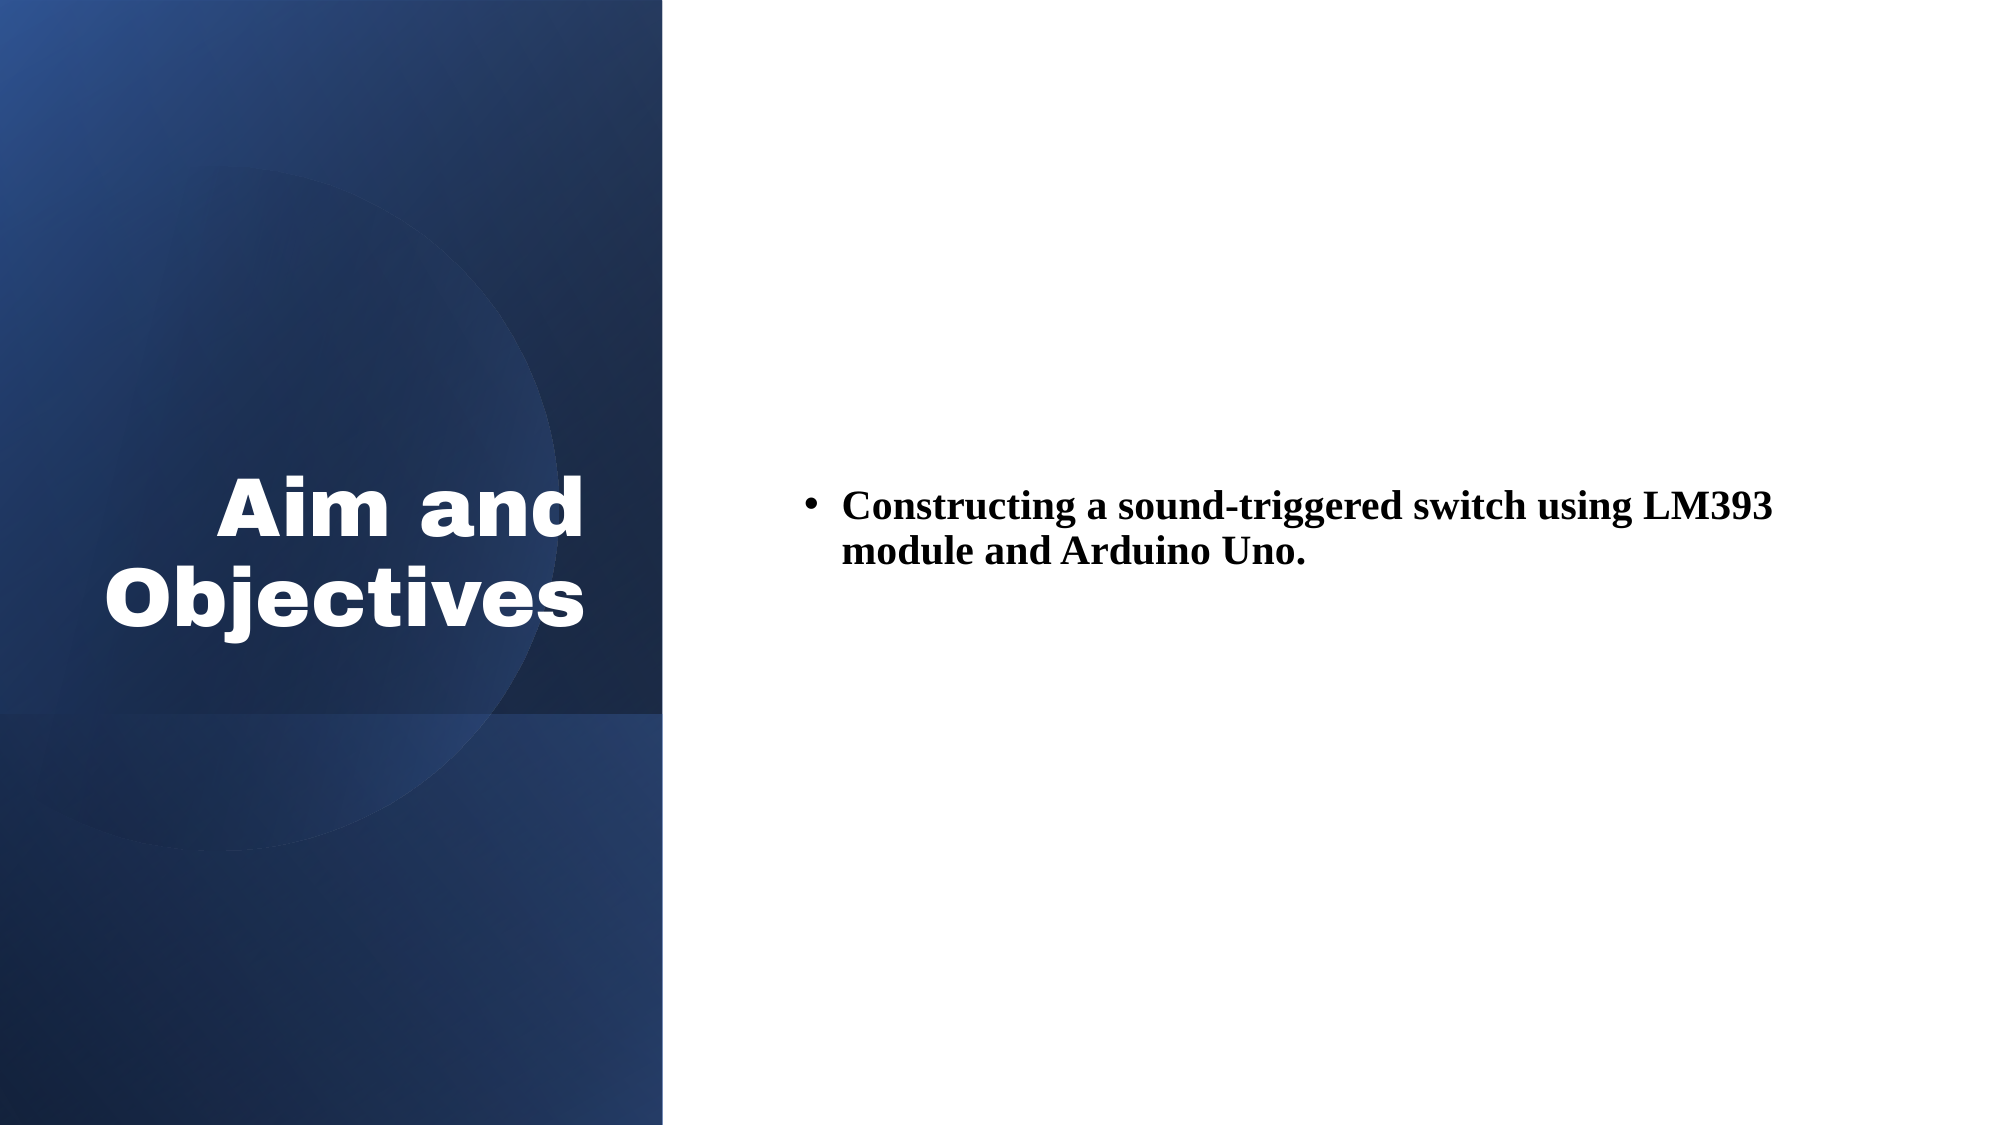

# Aim and Objectives
Constructing a sound-triggered switch using LM393 module and Arduino Uno.